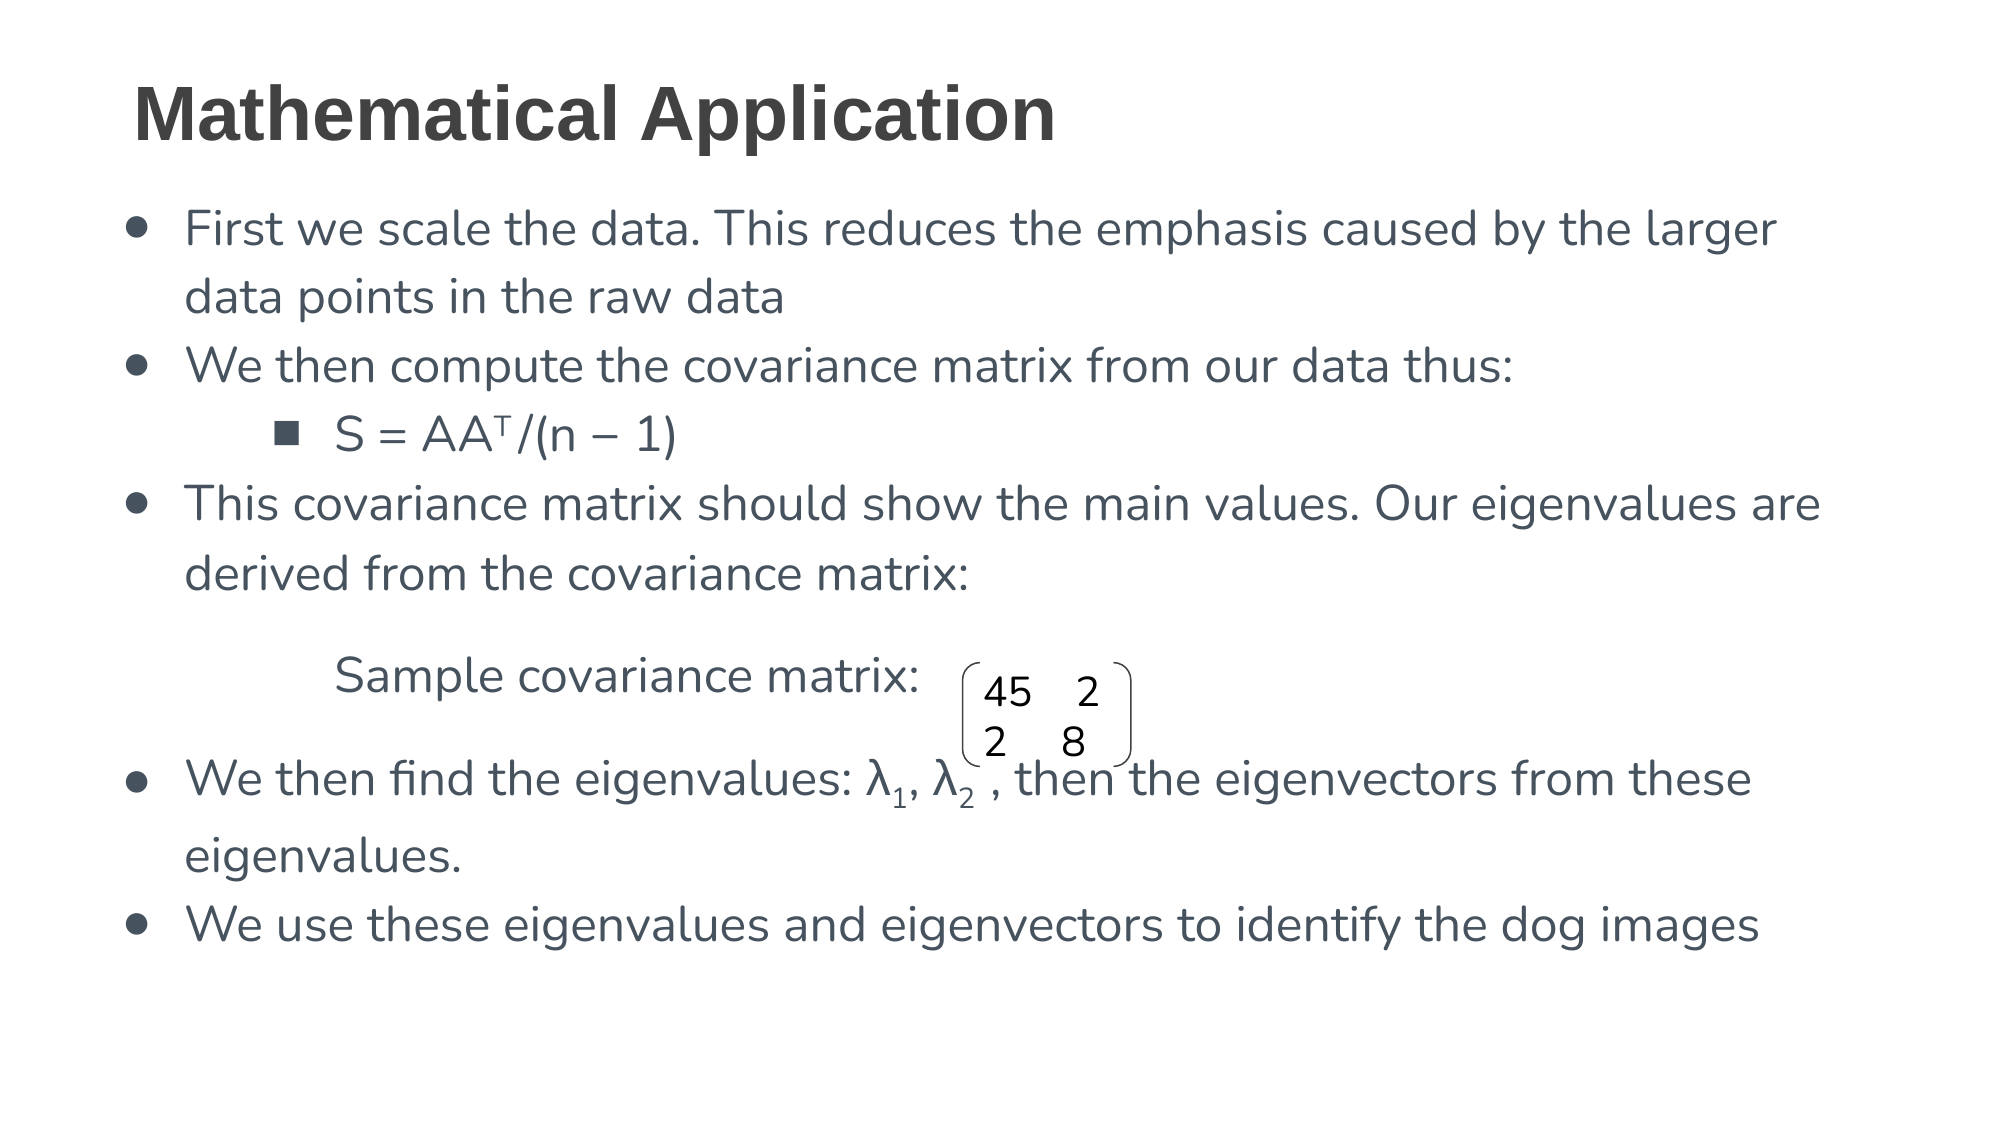

# Mathematical Application

First we scale the data. This reduces the emphasis caused by the larger data points in the raw data
We then compute the covariance matrix from our data thus:
S = AAT /(n − 1)
This covariance matrix should show the main values. Our eigenvalues are derived from the covariance matrix:
Sample covariance matrix:
We then find the eigenvalues: λ1, λ2  , then the eigenvectors from these eigenvalues.
We use these eigenvalues and eigenvectors to identify the dog images

45    2
2     8